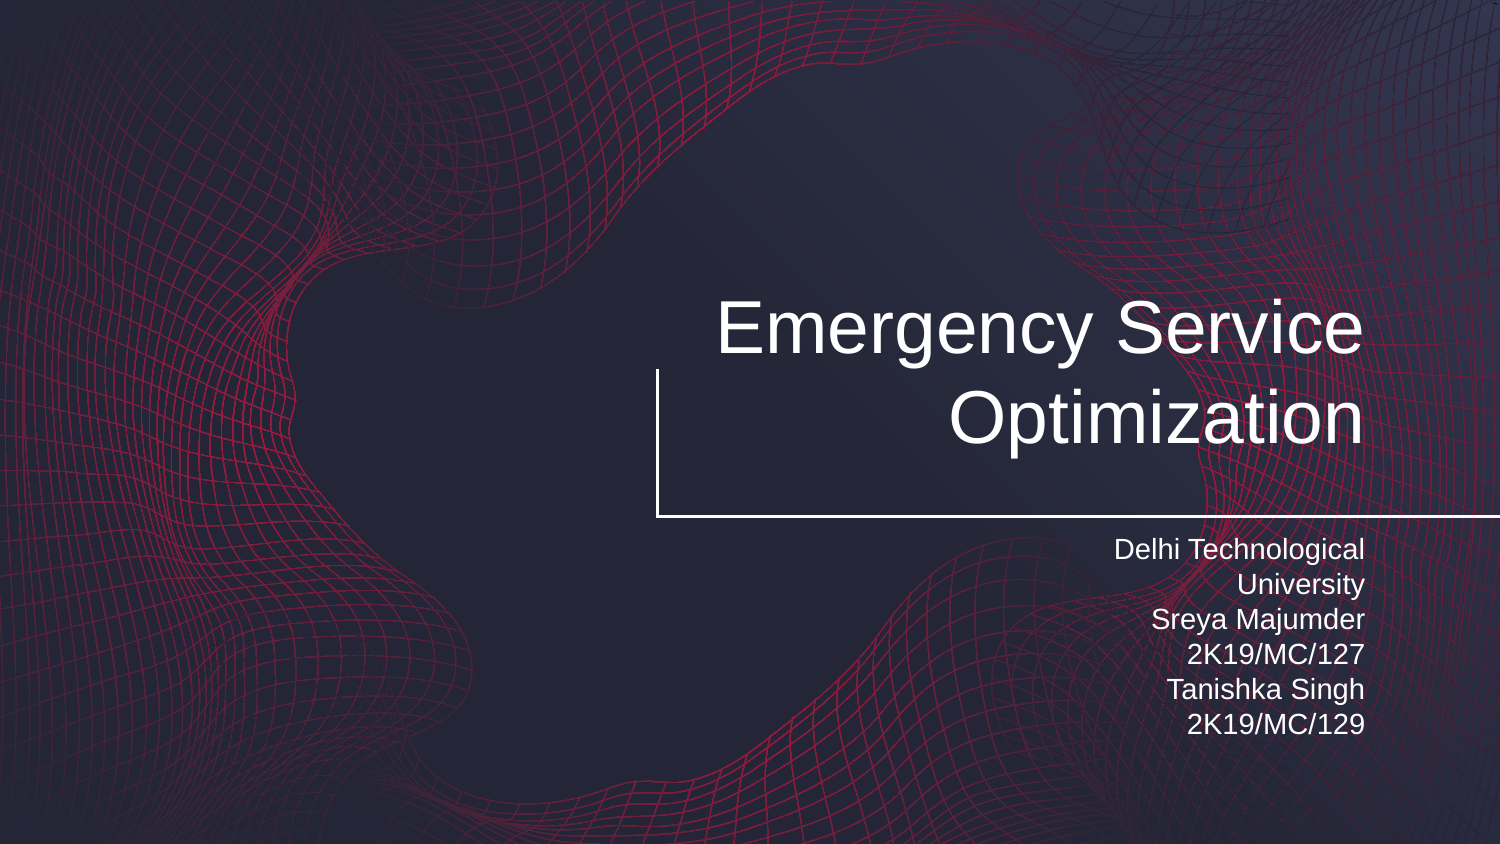

# Emergency Service Optimization
Delhi Technological University
Sreya Majumder 2K19/MC/127
Tanishka Singh 2K19/MC/129